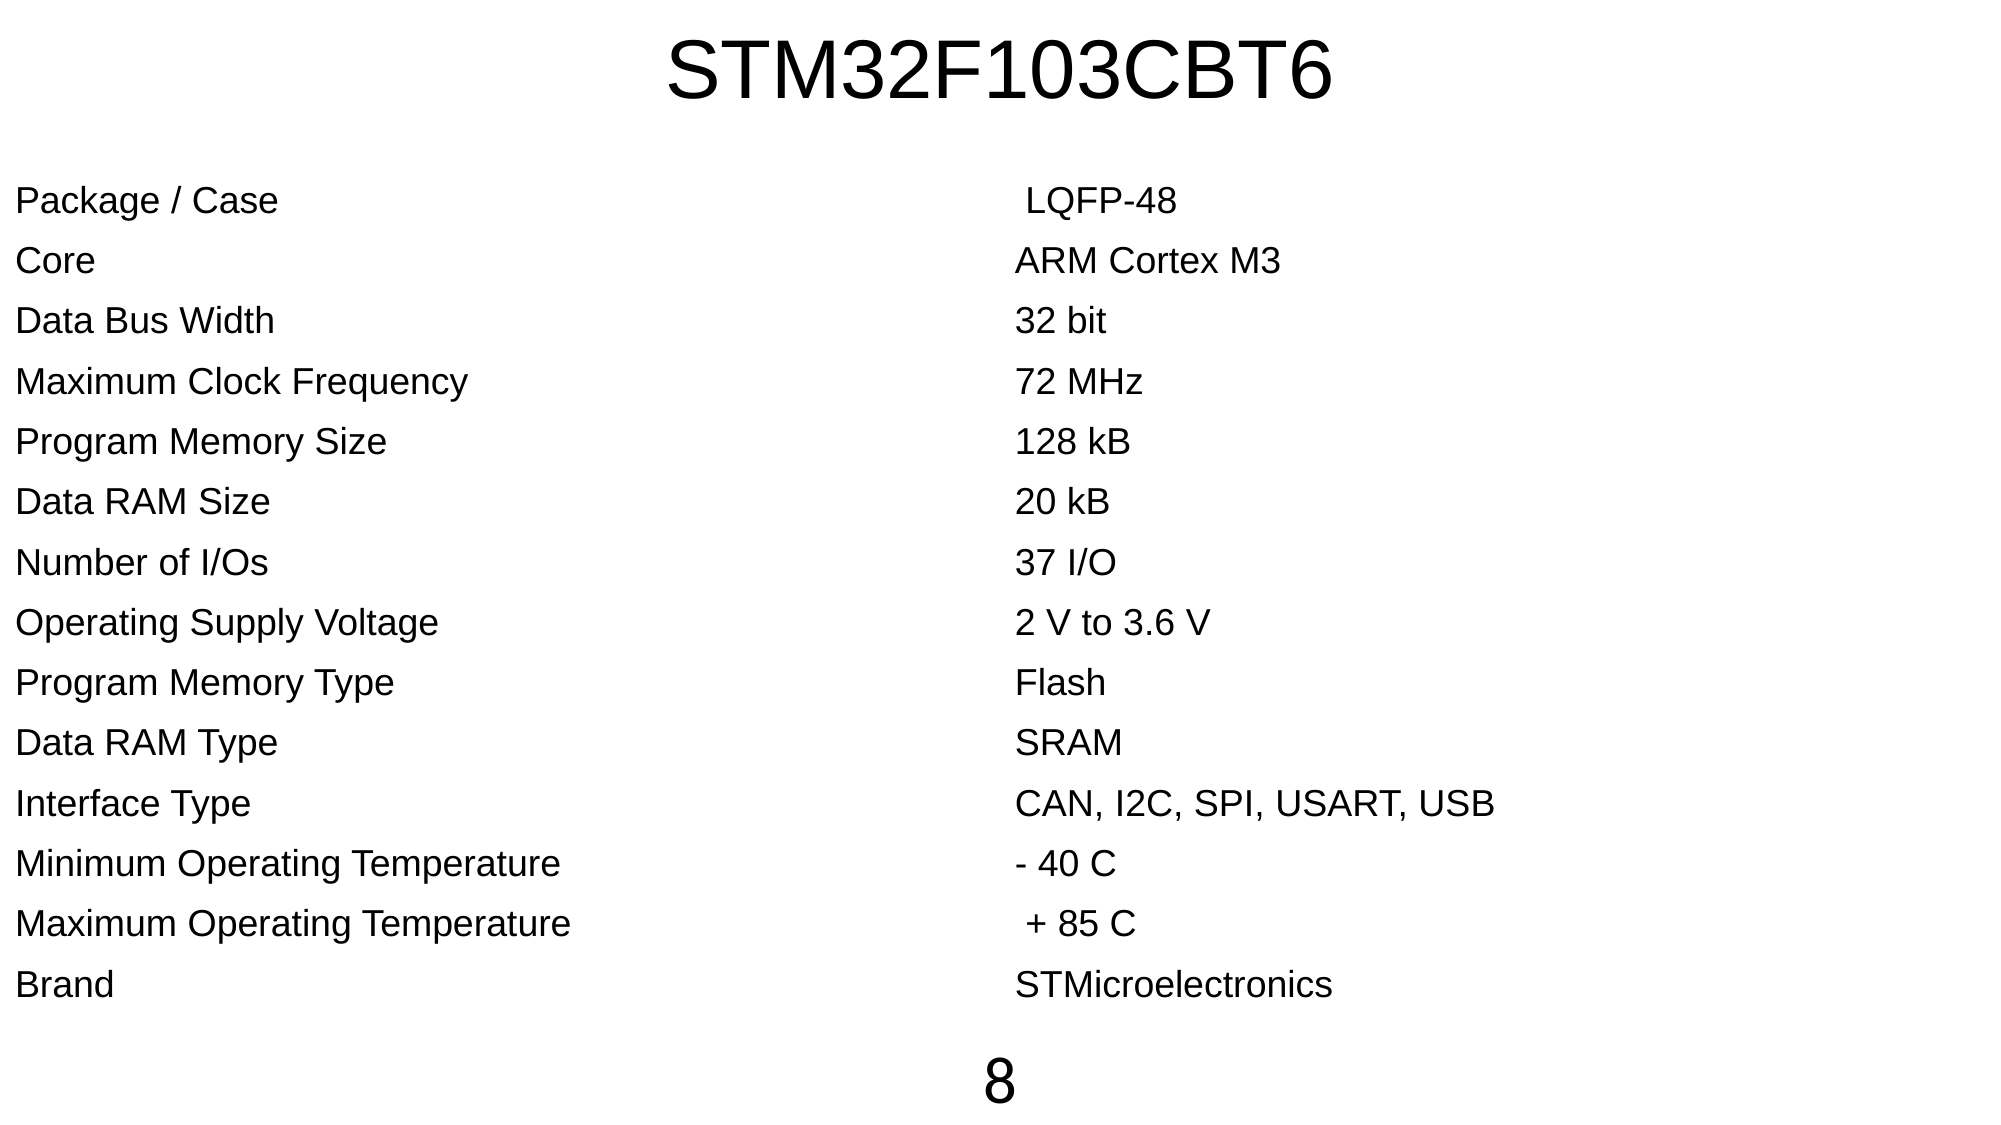

STM32F103CBT6
# STM32F103CBT6
| Package / Case | LQFP-48 |
| --- | --- |
| Core | ARM Cortex M3 |
| Data Bus Width | 32 bit |
| Maximum Clock Frequency | 72 MHz |
| Program Memory Size | 128 kB |
| Data RAM Size | 20 kB |
| Number of I/Os | 37 I/O |
| Operating Supply Voltage | 2 V to 3.6 V |
| Program Memory Type | Flash |
| Data RAM Type | SRAM |
| Interface Type | CAN, I2C, SPI, USART, USB |
| Minimum Operating Temperature | - 40 C |
| Maximum Operating Temperature | + 85 C |
| Brand | STMicroelectronics |

8